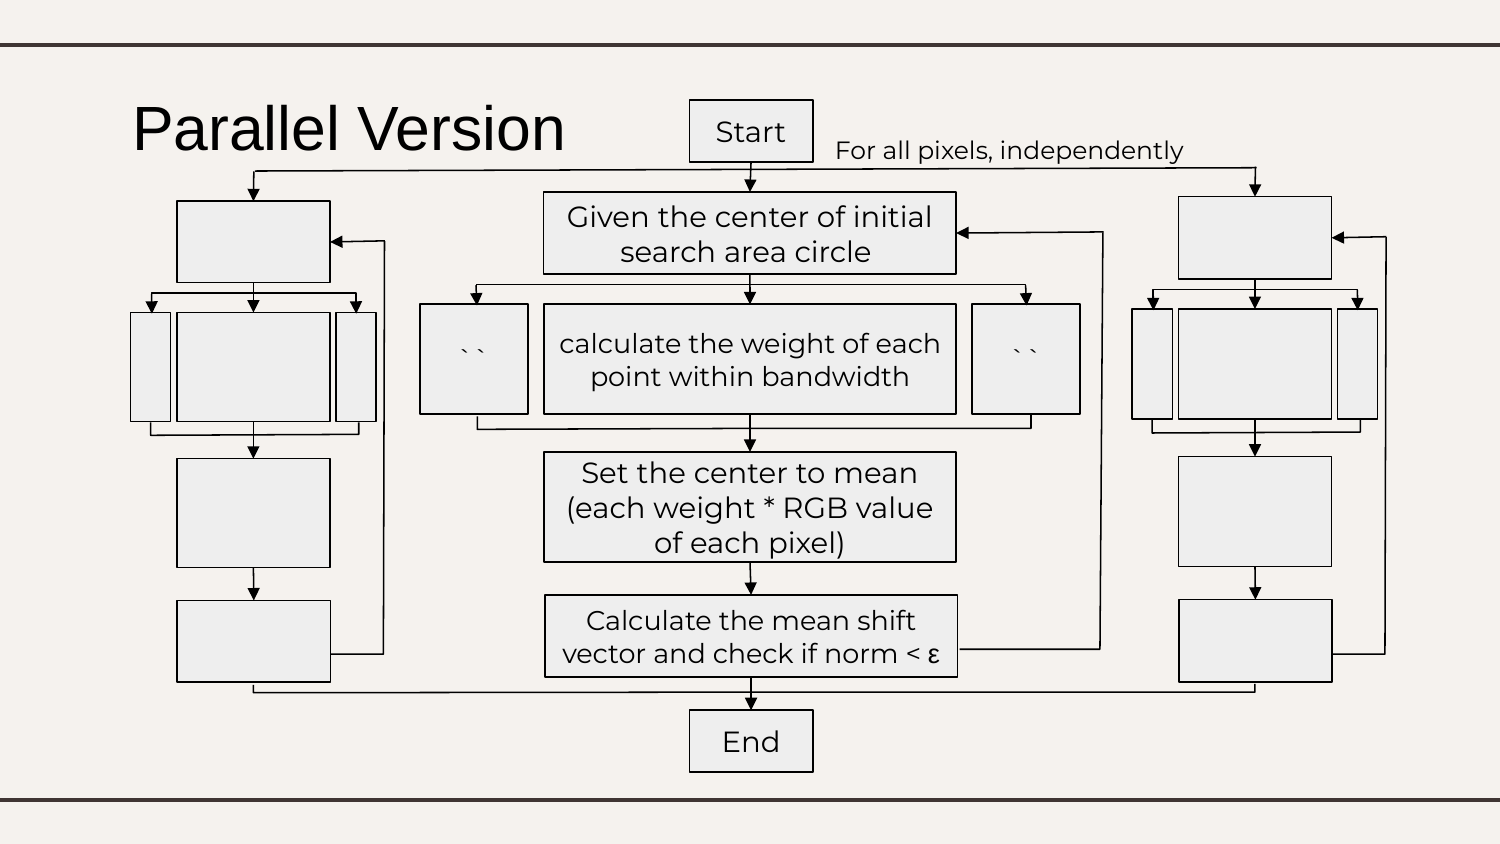

Parallel Version
Start
For all pixels, independently
Given the center of initial search area circle

ˋˋ
calculate the weight of each point within bandwidth
ˋˋ

Set the center to mean (each weight * RGB value of each pixel)

Calculate the mean shift vector and check if norm < ε

End